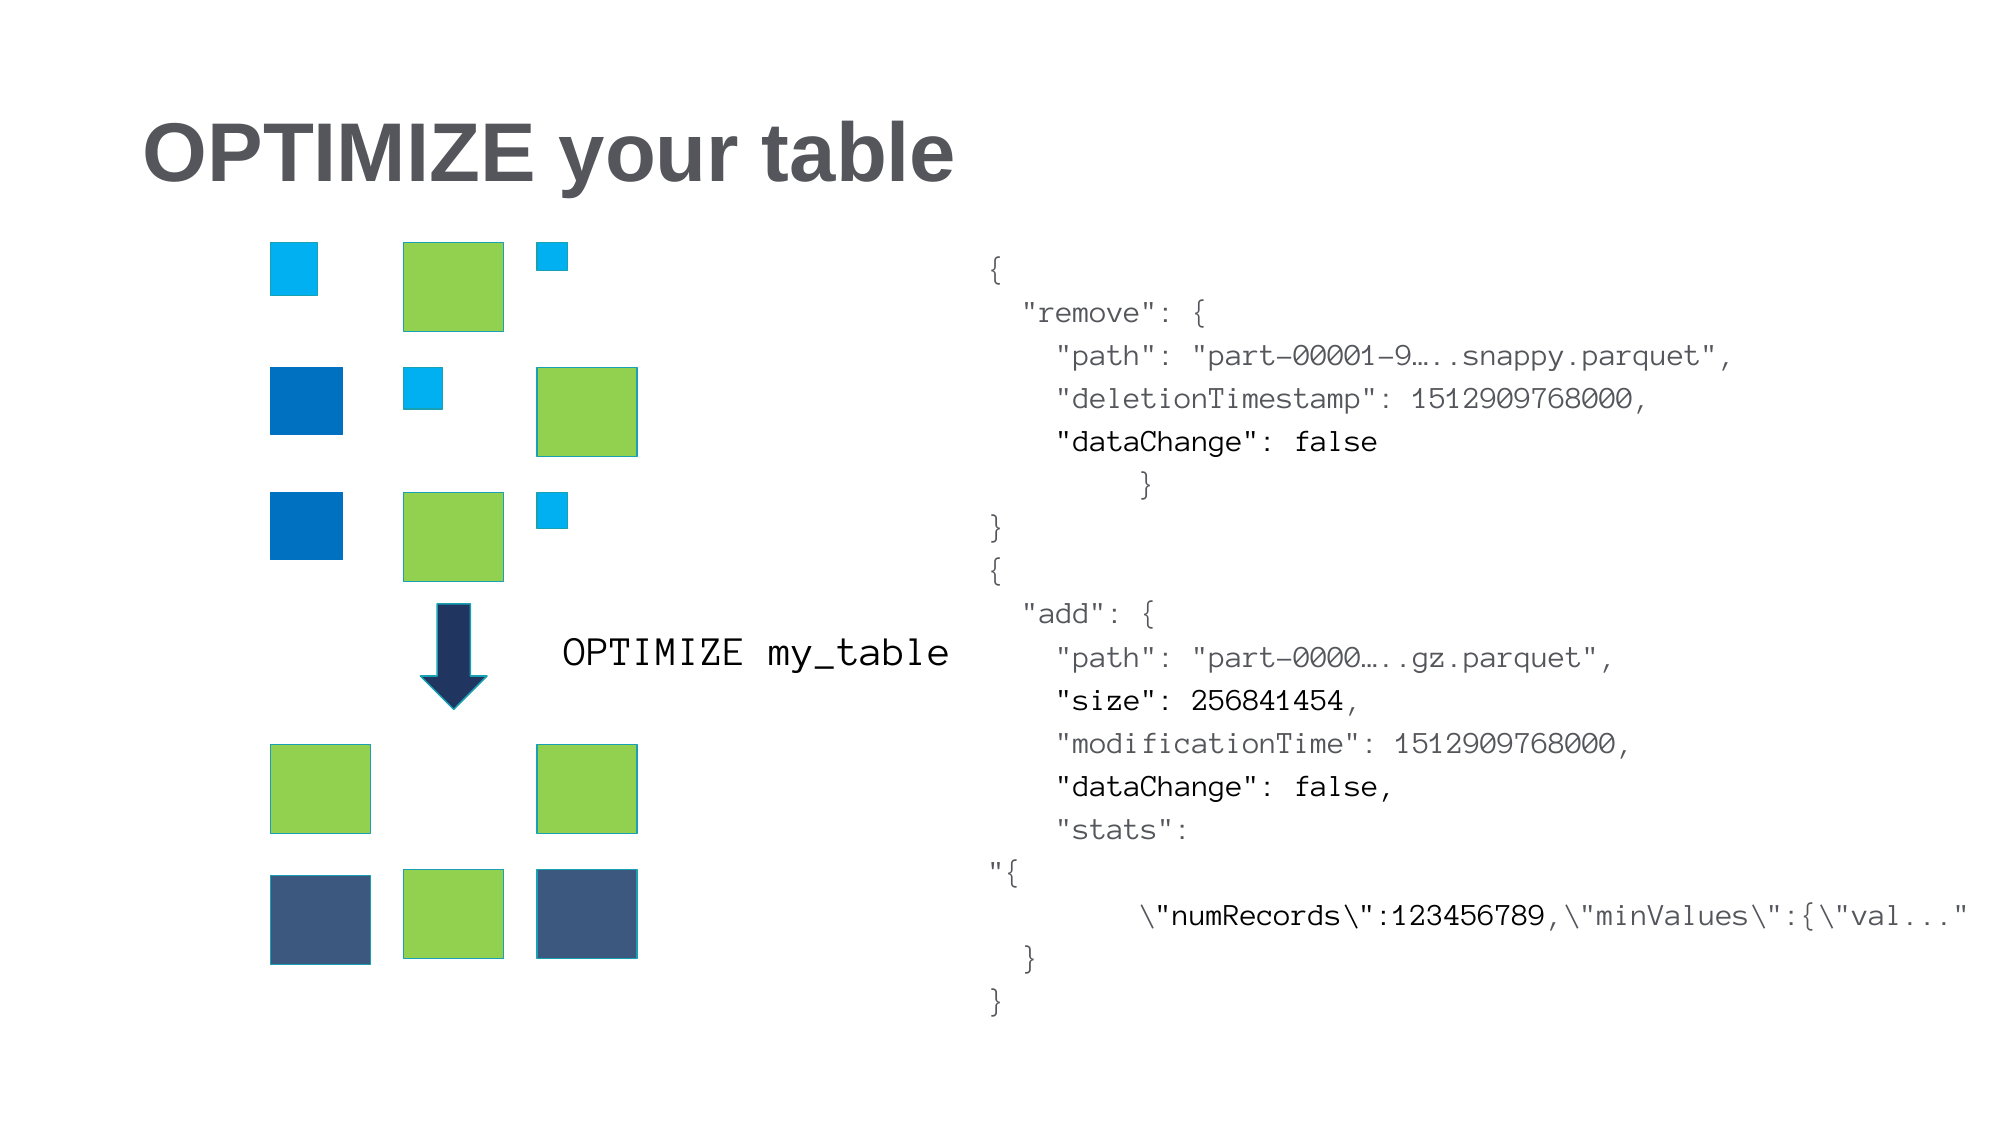

# OPTIMIZE your table

{
  "remove": {
    "path": "part-00001-9…..snappy.parquet",
    "deletionTimestamp": 1512909768000,
    "dataChange": false
	}
}
{
  "add": {
    "path": "part-0000…..gz.parquet",
    "size": 256841454,
    "modificationTime": 1512909768000,
    "dataChange": false,
    "stats":
"{
	\"numRecords\":123456789,\"minValues\":{\"val..."
  }
}

OPTIMIZE my_table